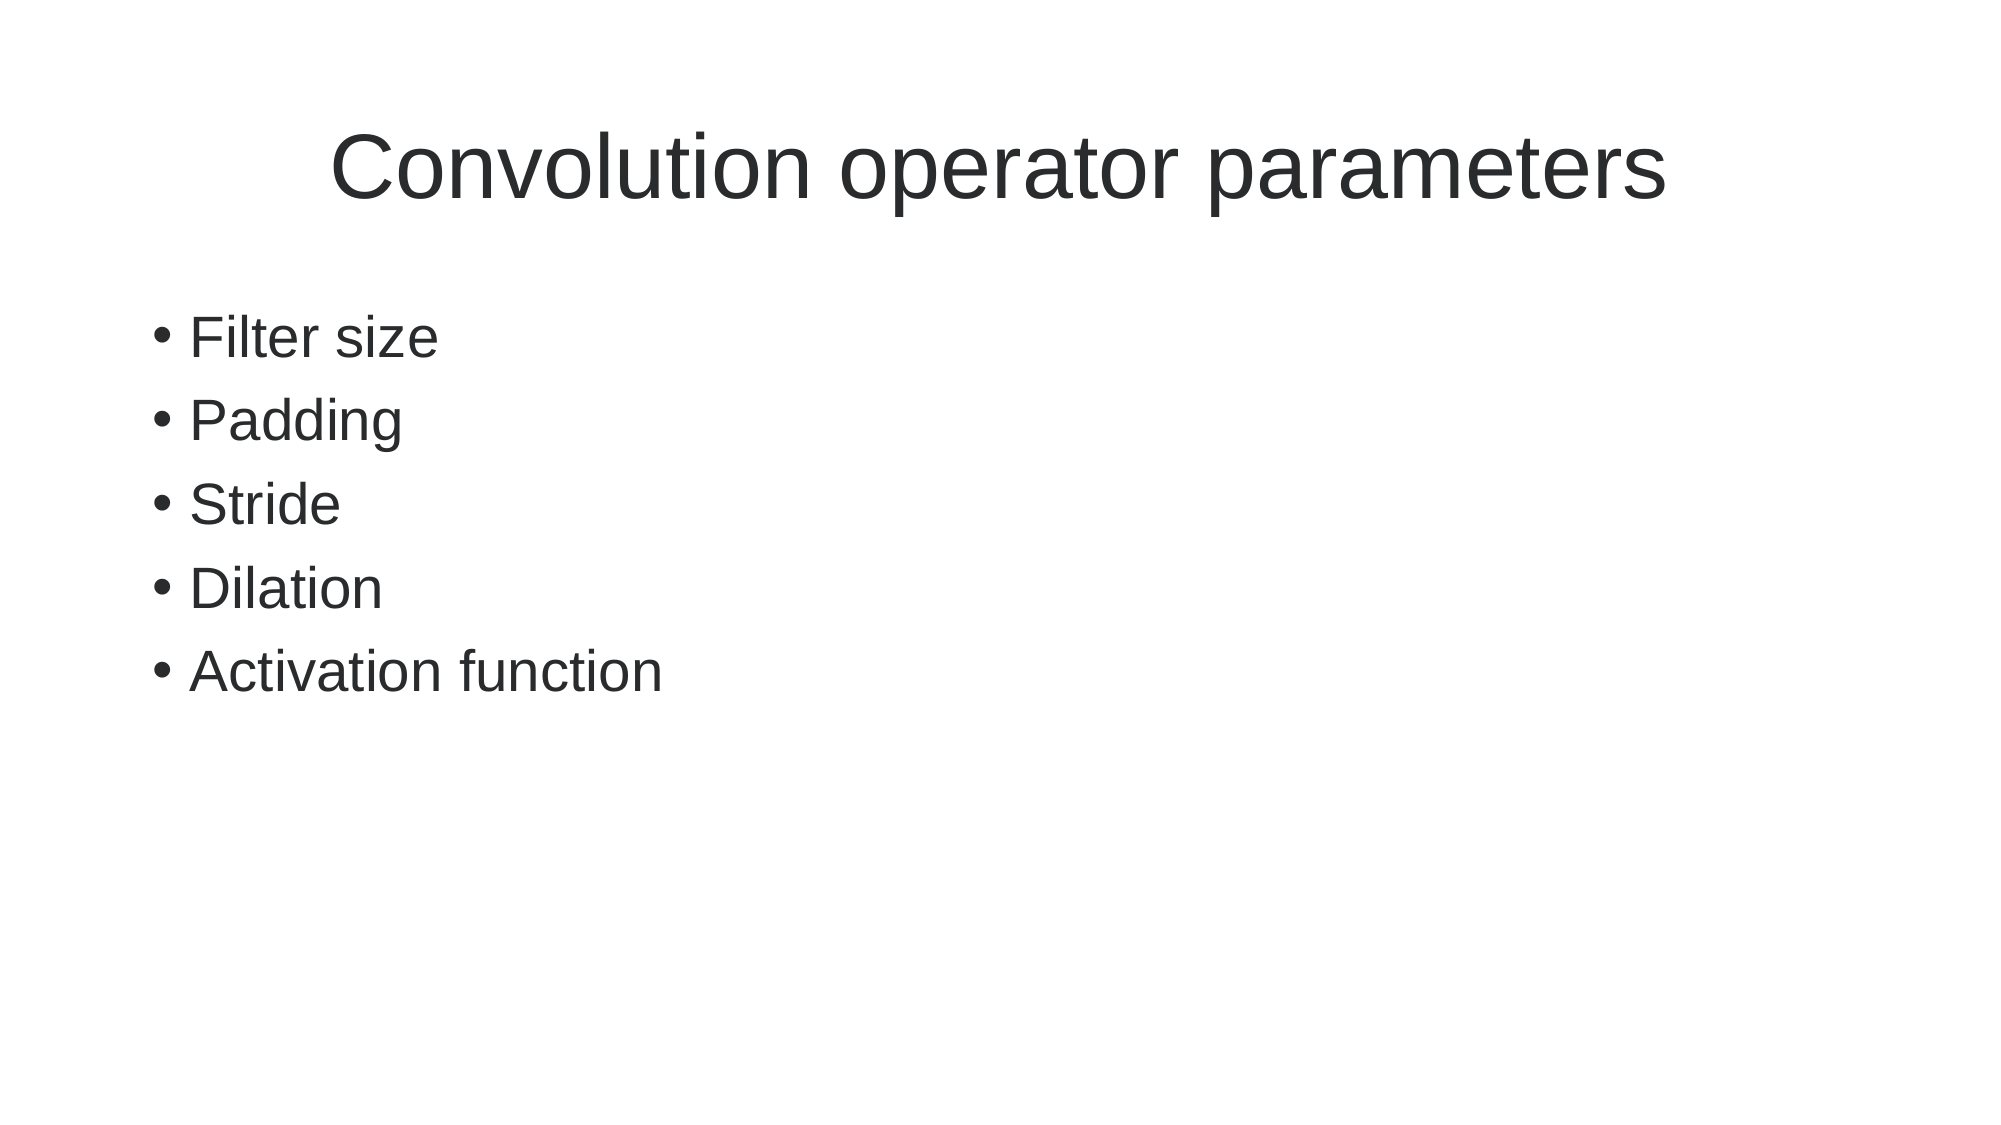

# Convolution operator parameters
Filter size
Padding
Stride
Dilation
Activation function